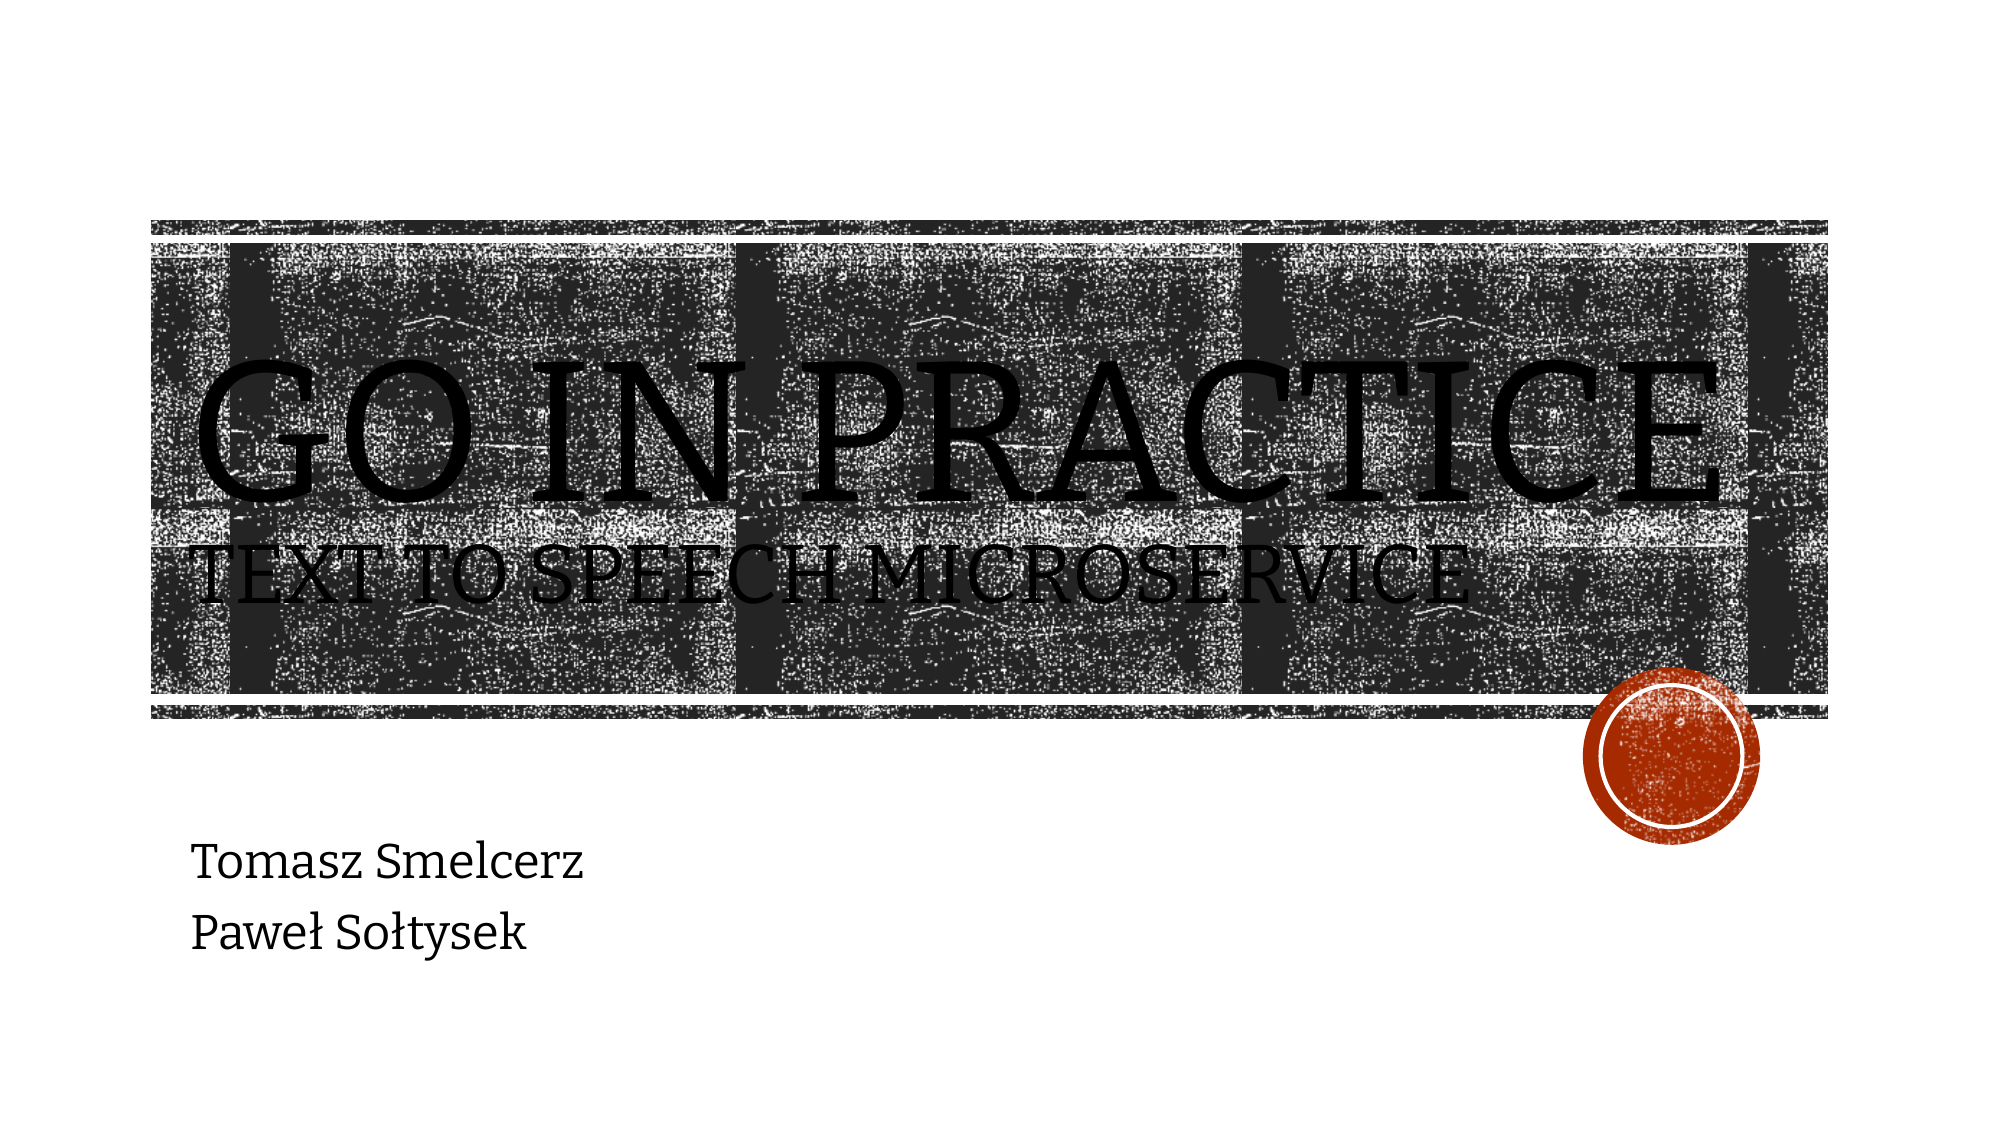

# Go in practice Text To Speech microservice

Tomasz Smelcerz
Paweł Sołtysek